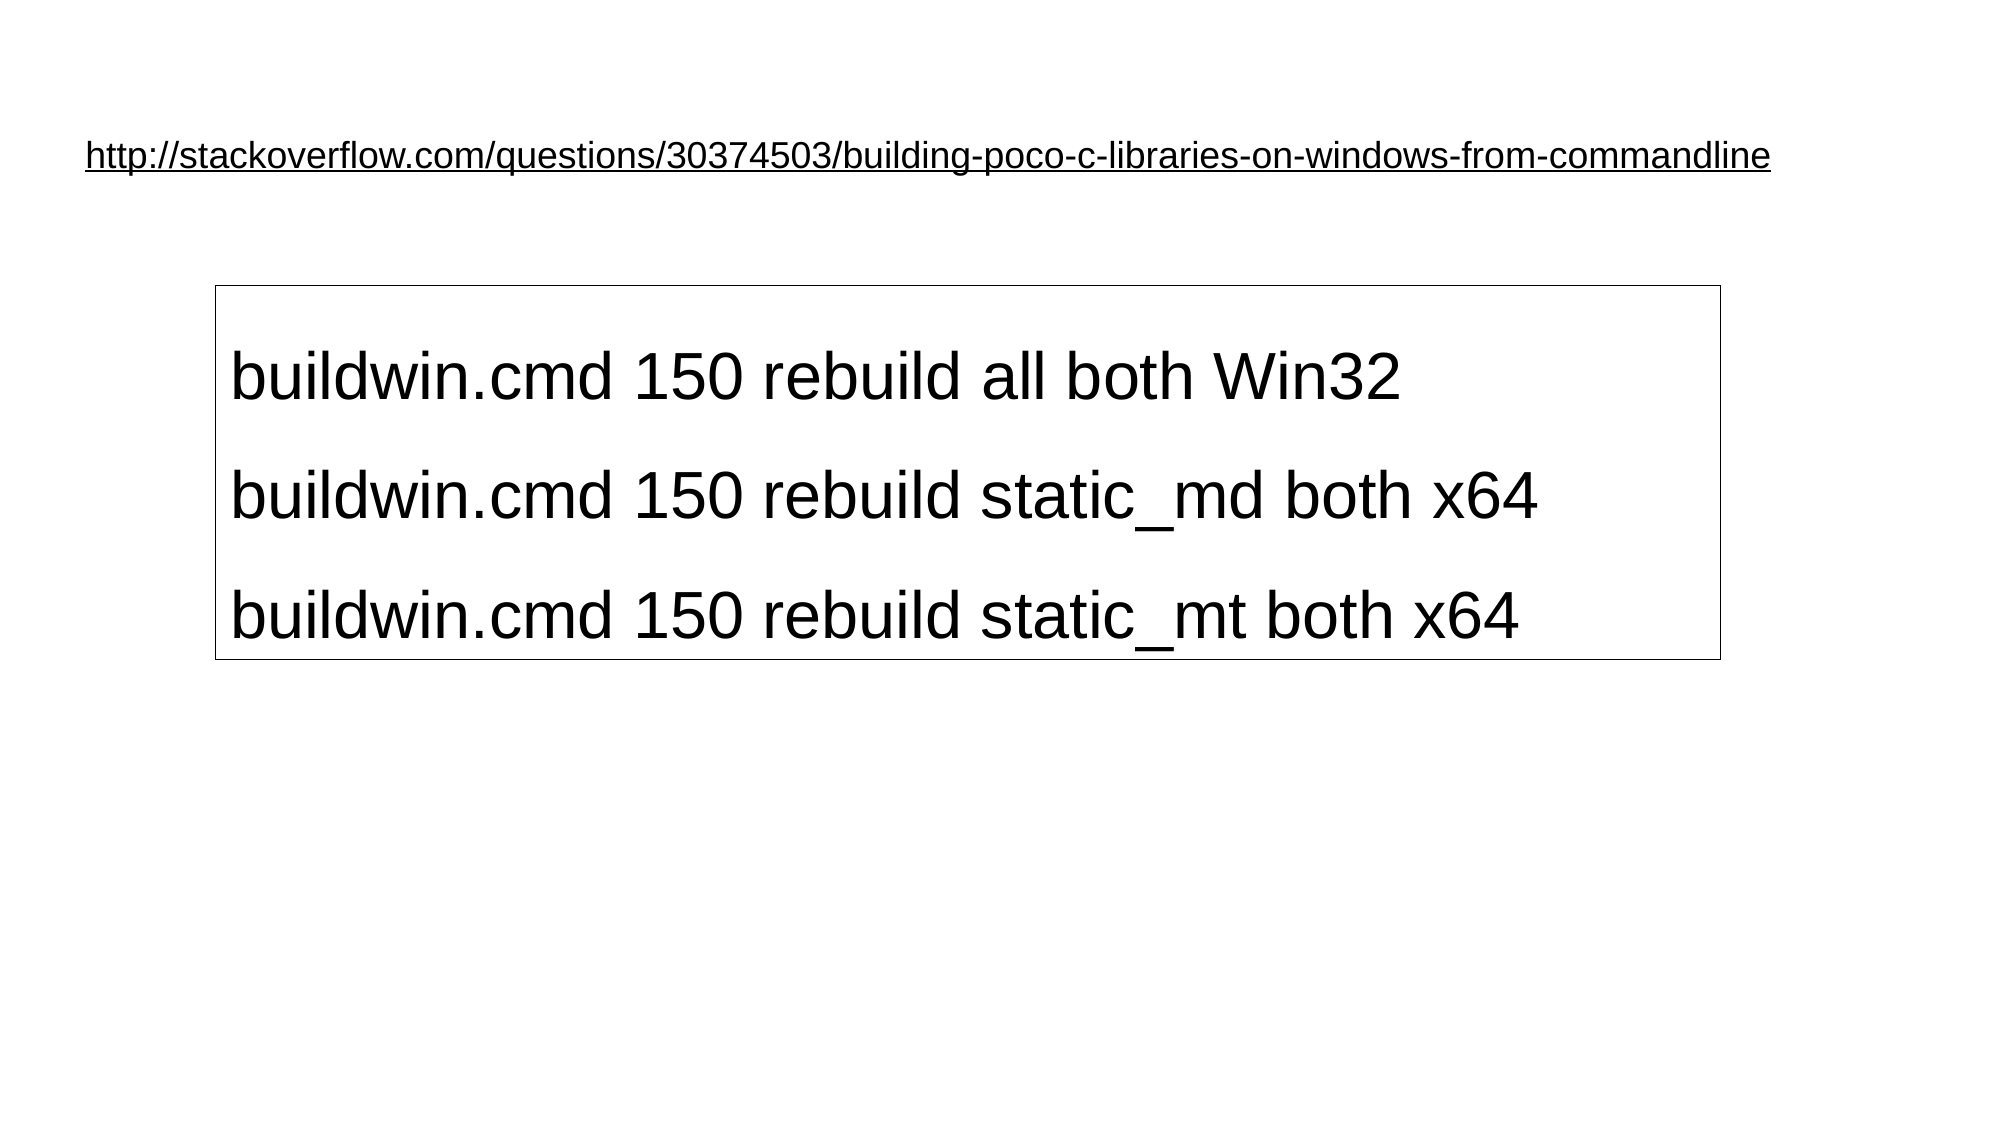

http://stackoverflow.com/questions/30374503/building-poco-c-libraries-on-windows-from-commandline
buildwin.cmd 150 rebuild all both Win32
buildwin.cmd 150 rebuild static_md both x64
buildwin.cmd 150 rebuild static_mt both x64